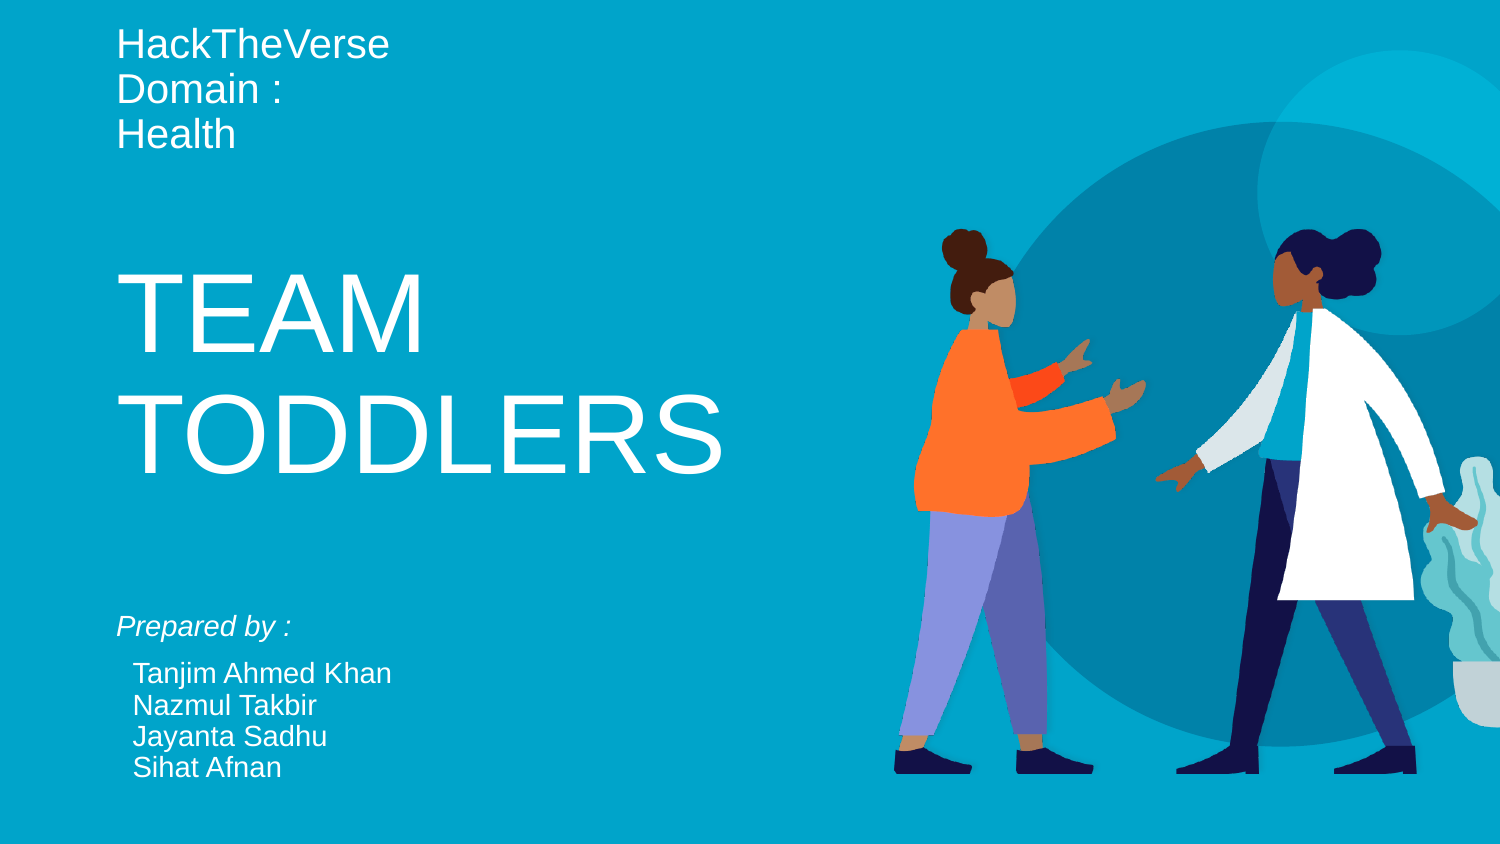

HackTheVerse
Domain : Health
# TEAM TODDLERS
Prepared by :
  Tanjim Ahmed Khan
  Nazmul Takbir
  Jayanta Sadhu
  Sihat Afnan